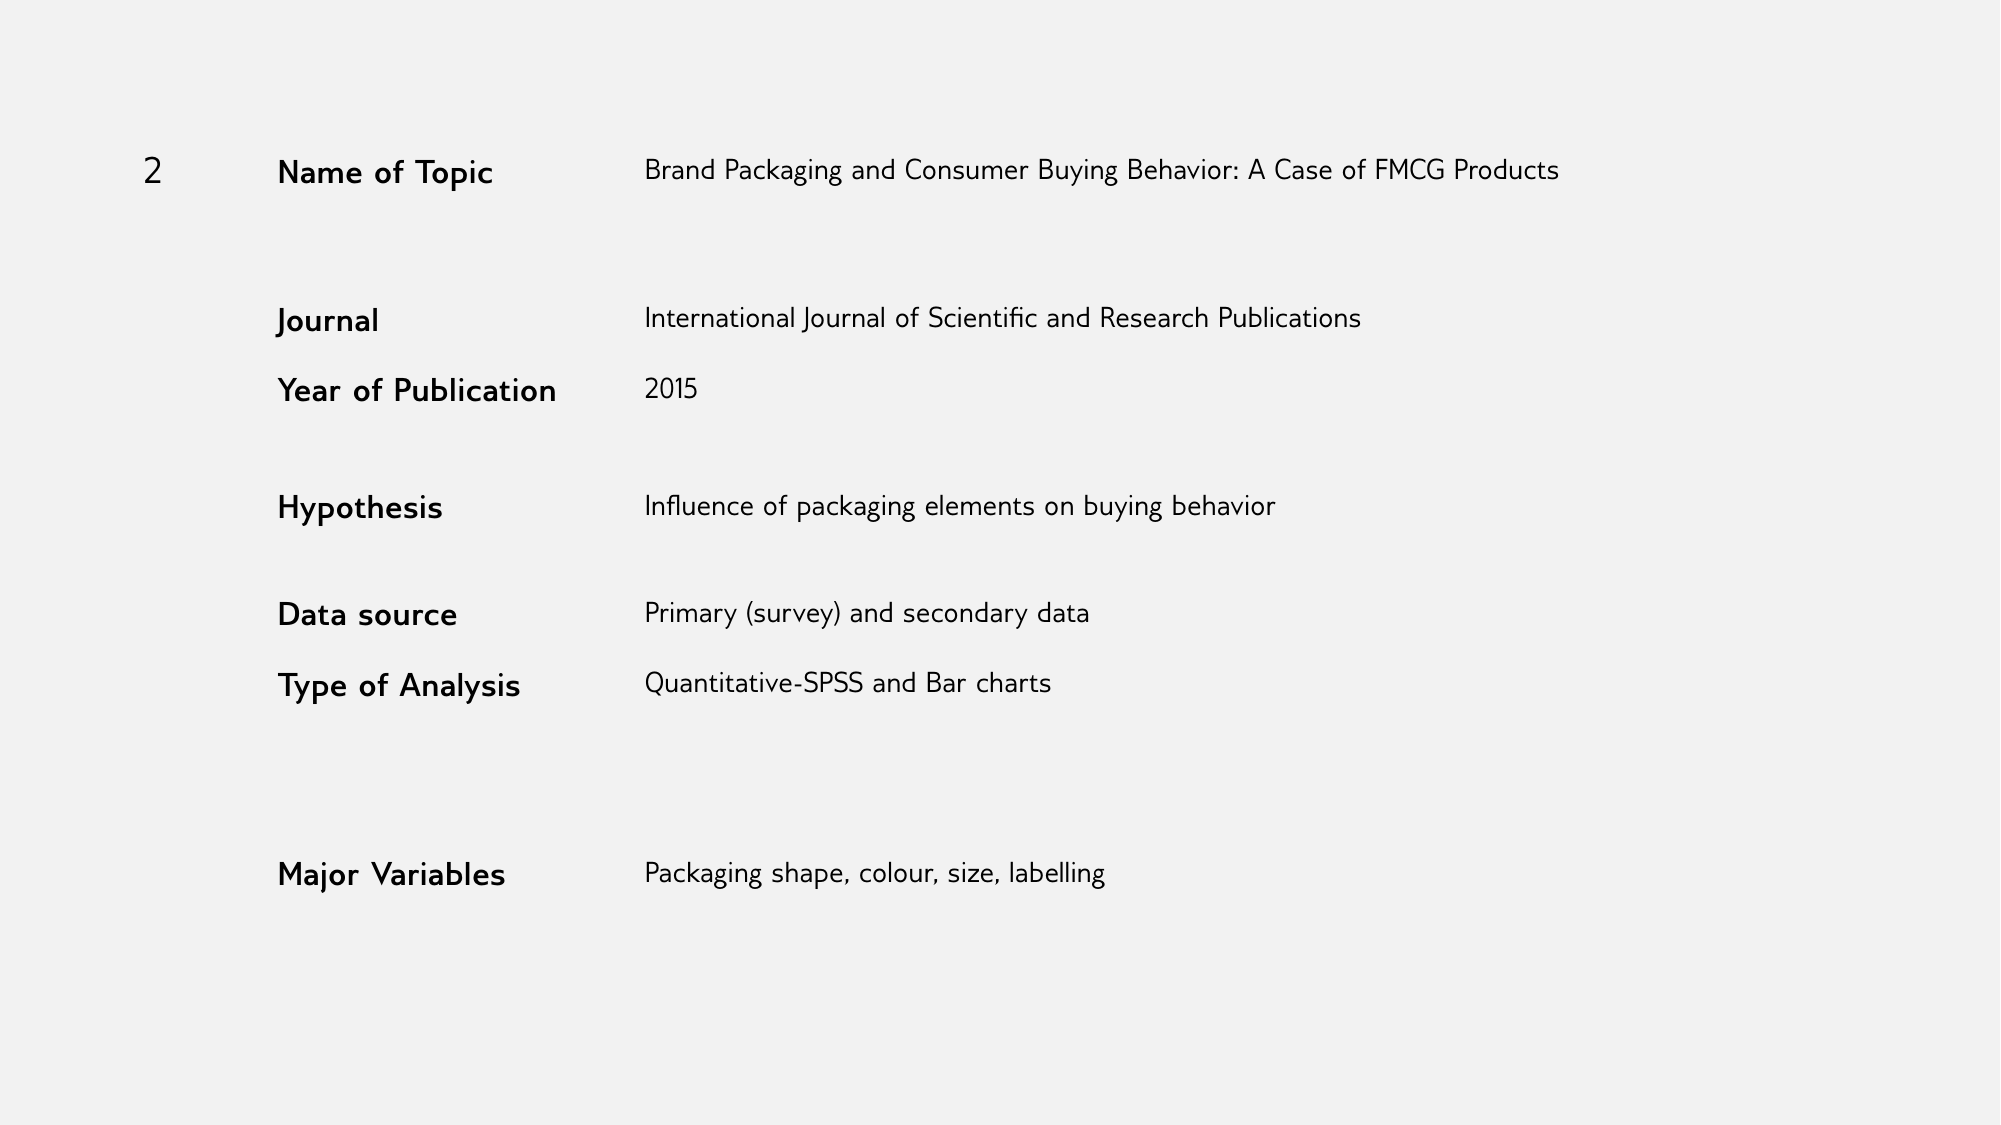

| Name of Topic | Brand Packaging and Consumer Buying Behavior: A Case of FMCG Products |
| --- | --- |
| Journal | International Journal of Scientific and Research Publications |
| Year of Publication | 2015 |
| Hypothesis | Influence of packaging elements on buying behavior |
| Data source | Primary (survey) and secondary data |
| Type of Analysis | Quantitative-SPSS and Bar charts |
| Major Variables | Packaging shape, colour, size, labelling |
2